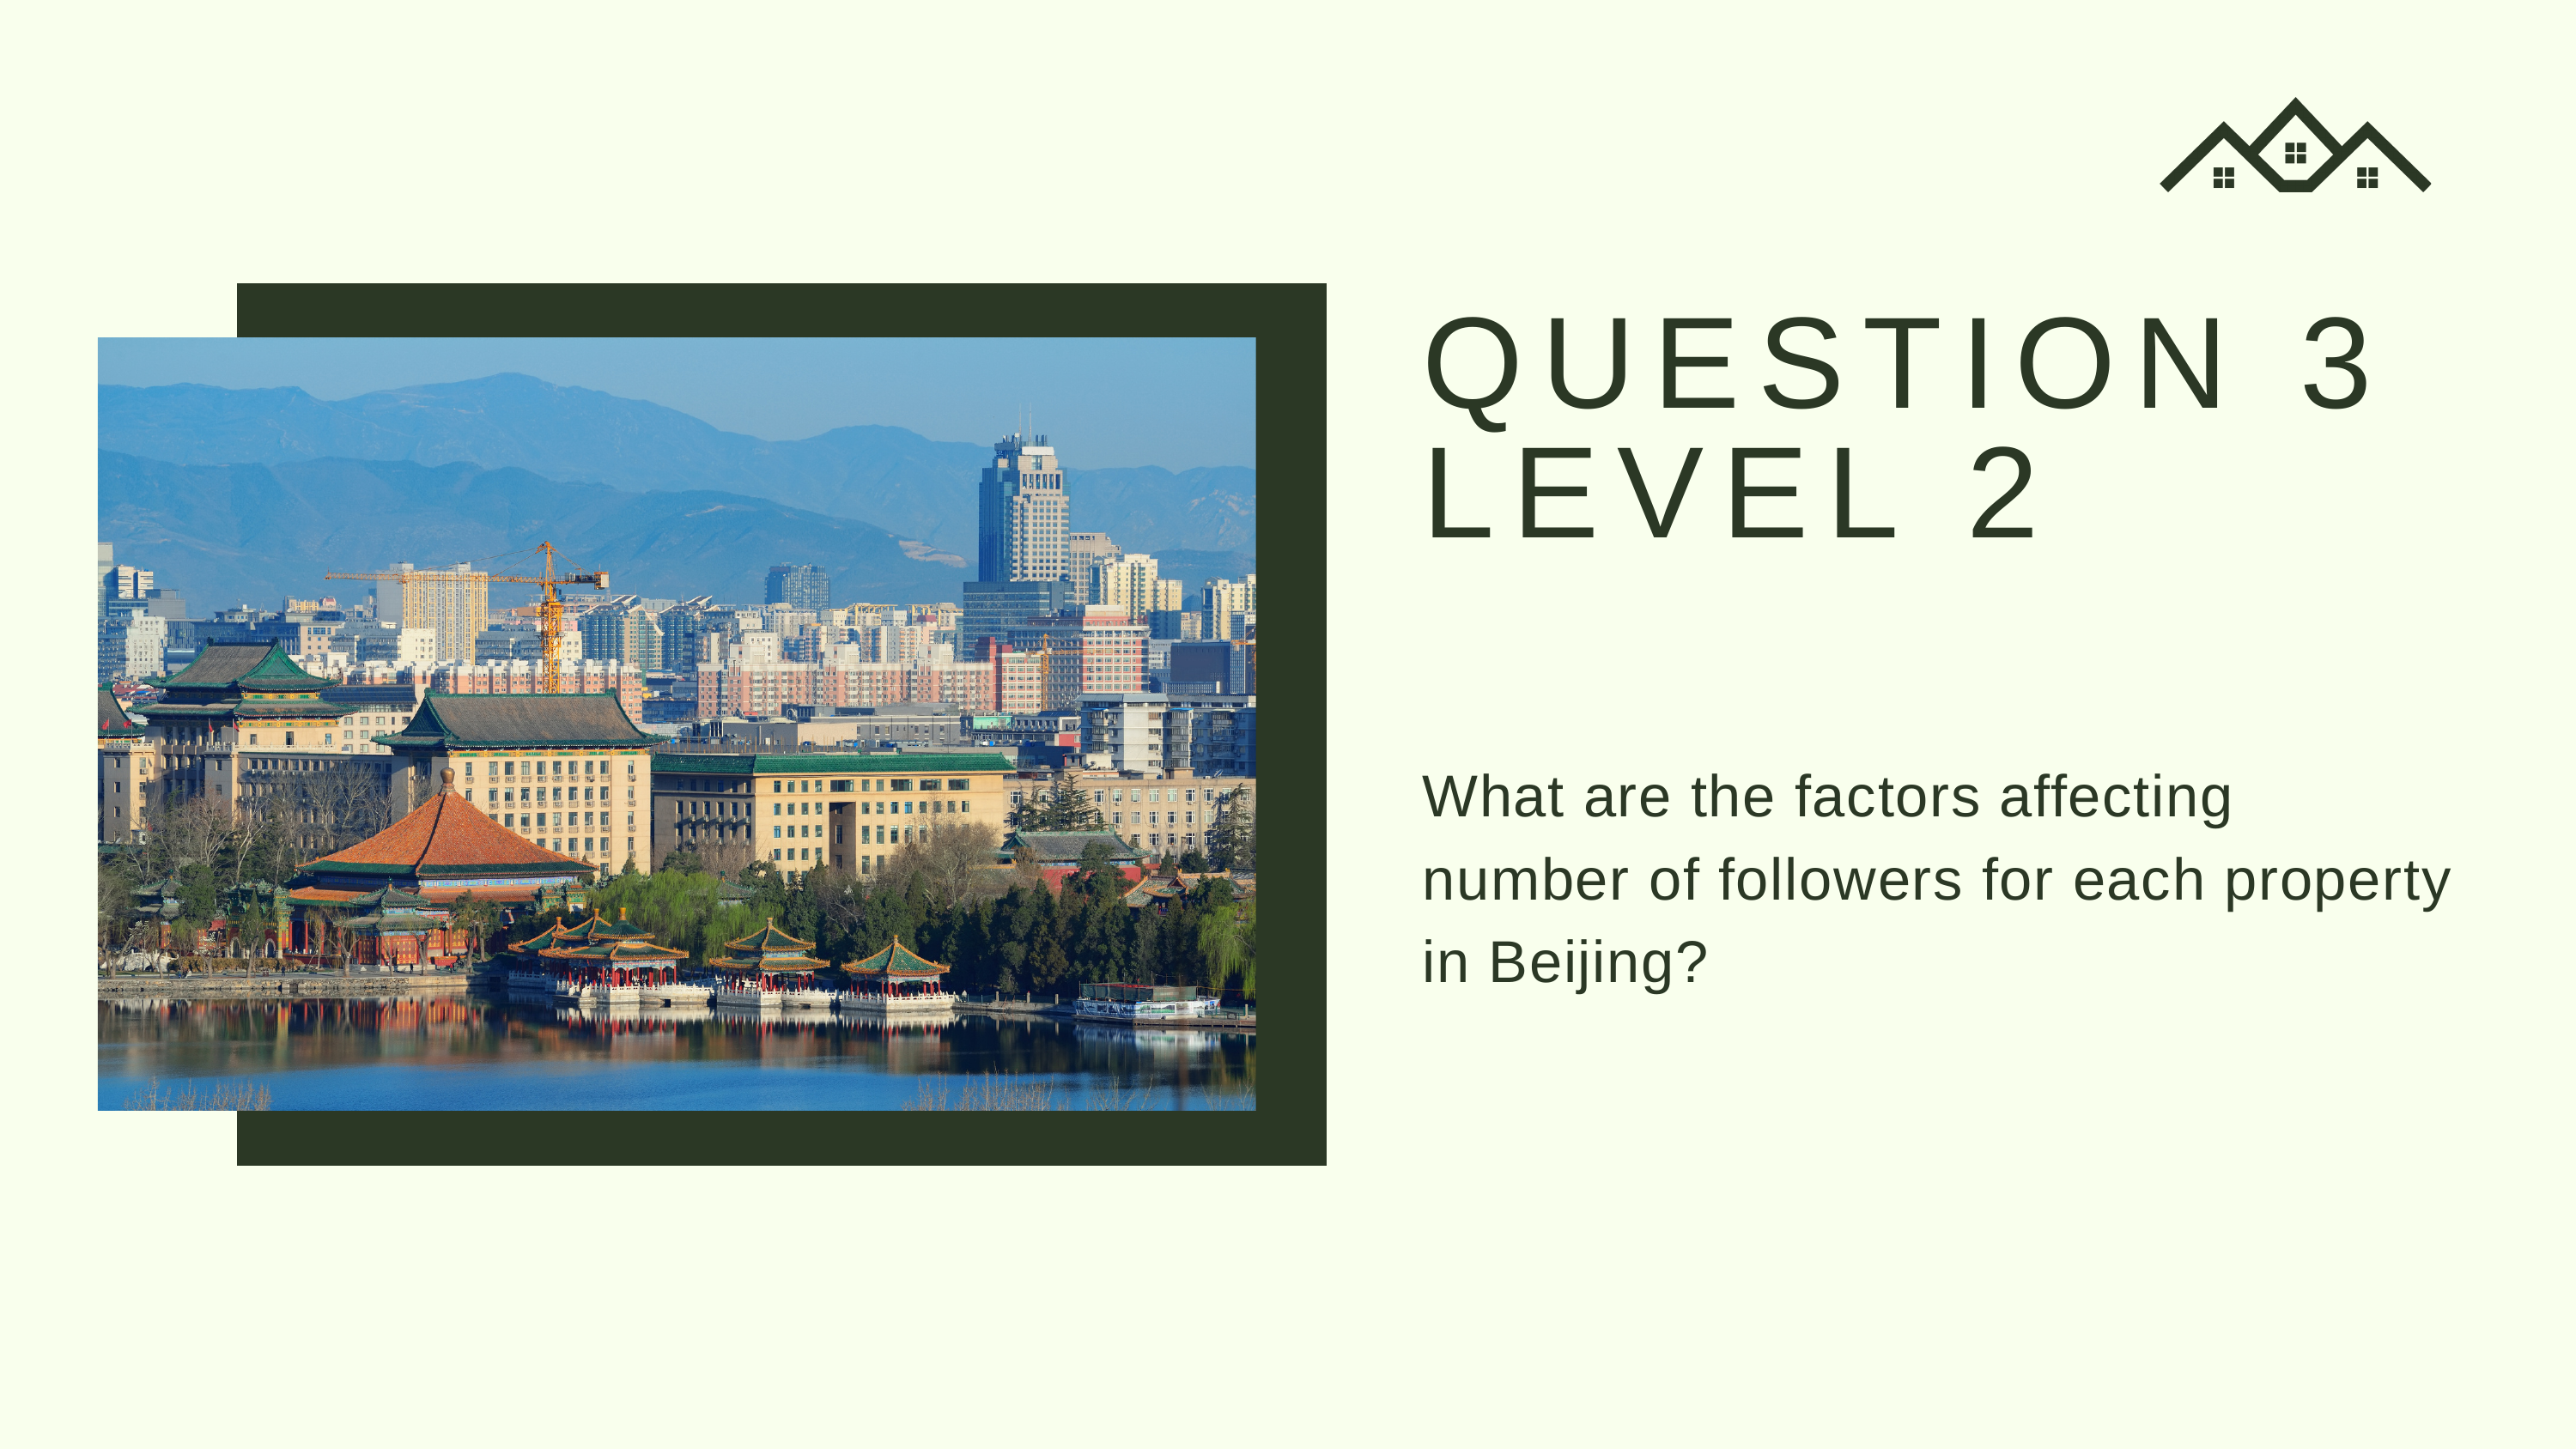

QUESTION 3 LEVEL 2

What are the factors affecting number of followers for each property in Beijing?